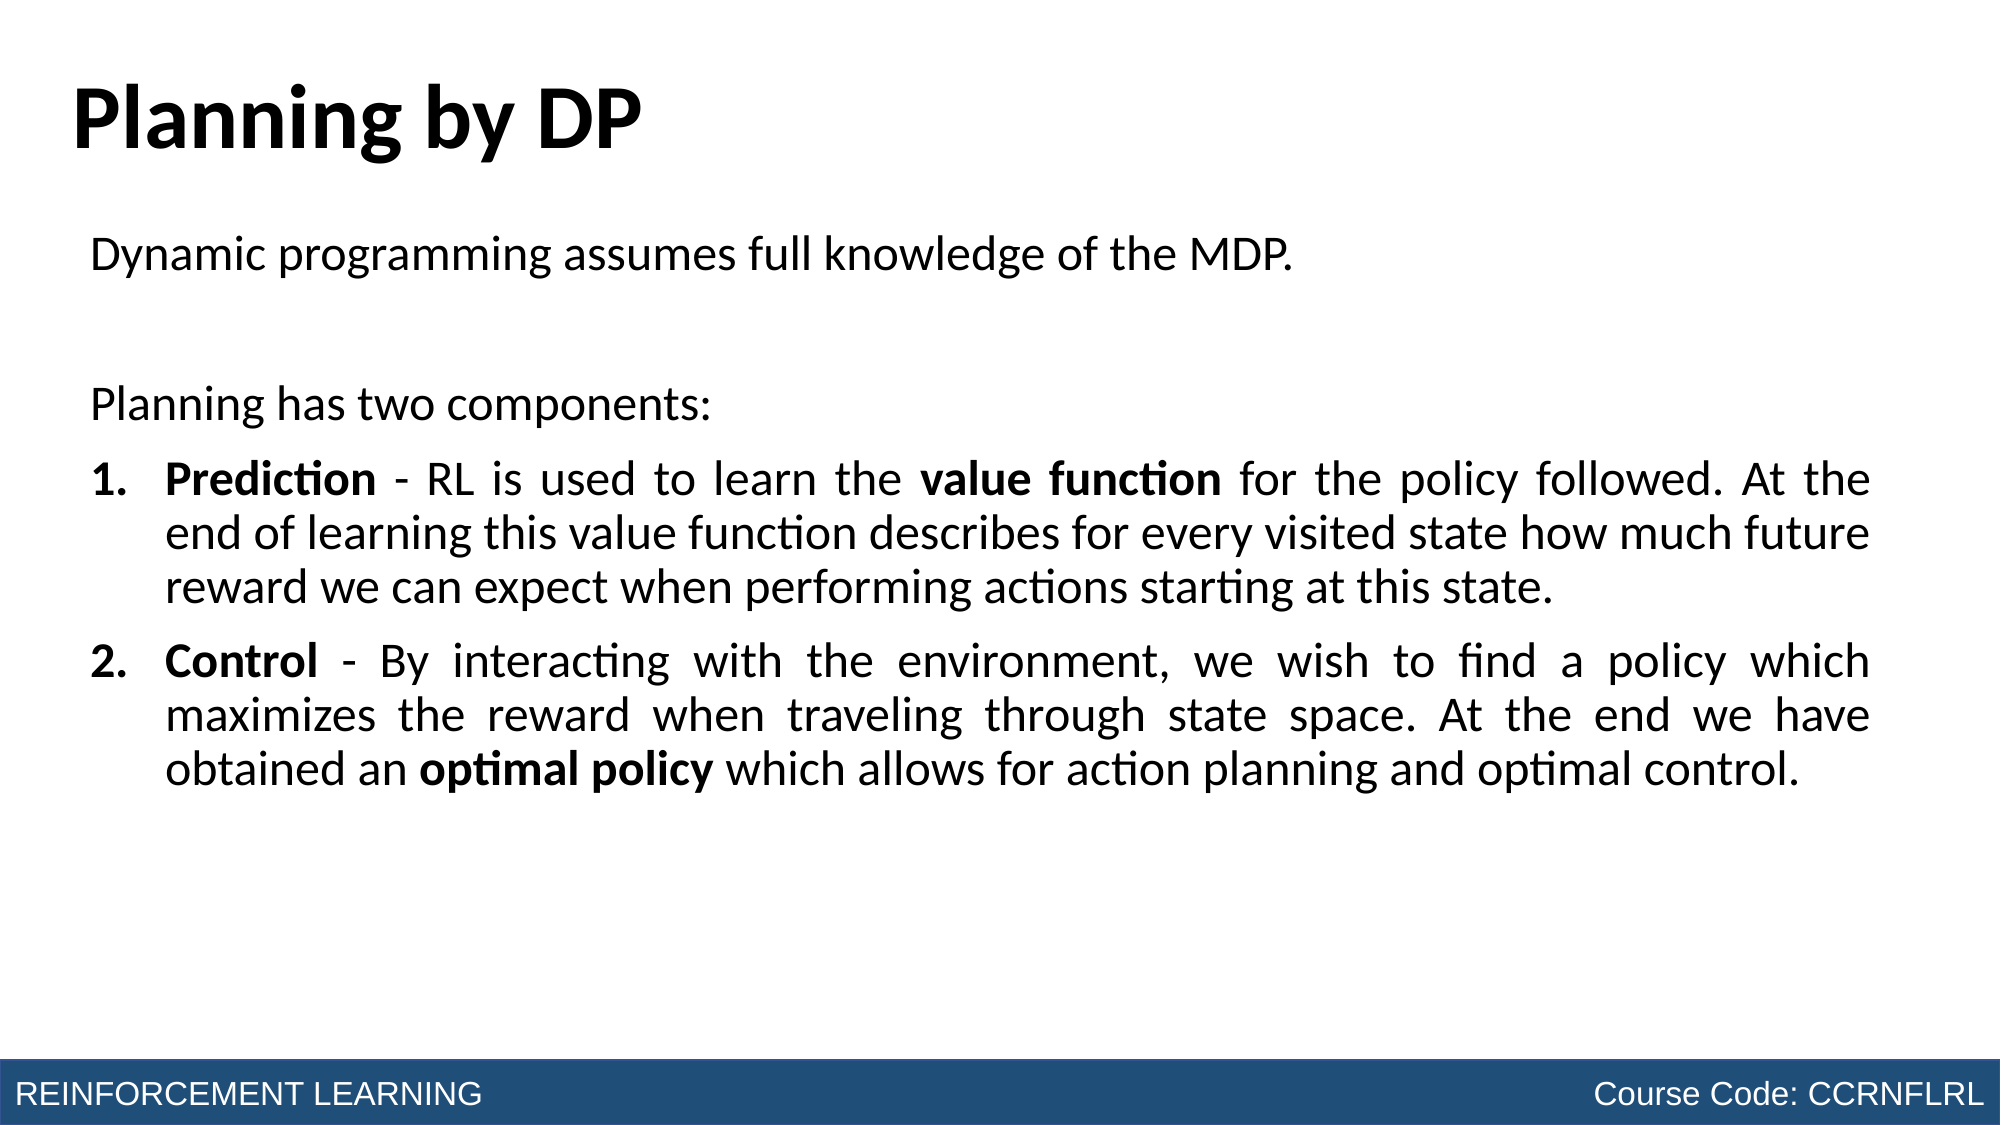

Course Code: CCINCOM/L
INTRODUCTION TO COMPUTING
# Planning by DP
Dynamic programming assumes full knowledge of the MDP.

Planning has two components:
Prediction - RL is used to learn the value function for the policy followed. At the end of learning this value function describes for every visited state how much future reward we can expect when performing actions starting at this state.
Control - By interacting with the environment, we wish to find a policy which maximizes the reward when traveling through state space. At the end we have obtained an optimal policy which allows for action planning and optimal control.

Joseph Marvin R. Imperial
REINFORCEMENT LEARNING
NU College of Computing and Information Technologies
Course Code: CCRNFLRL